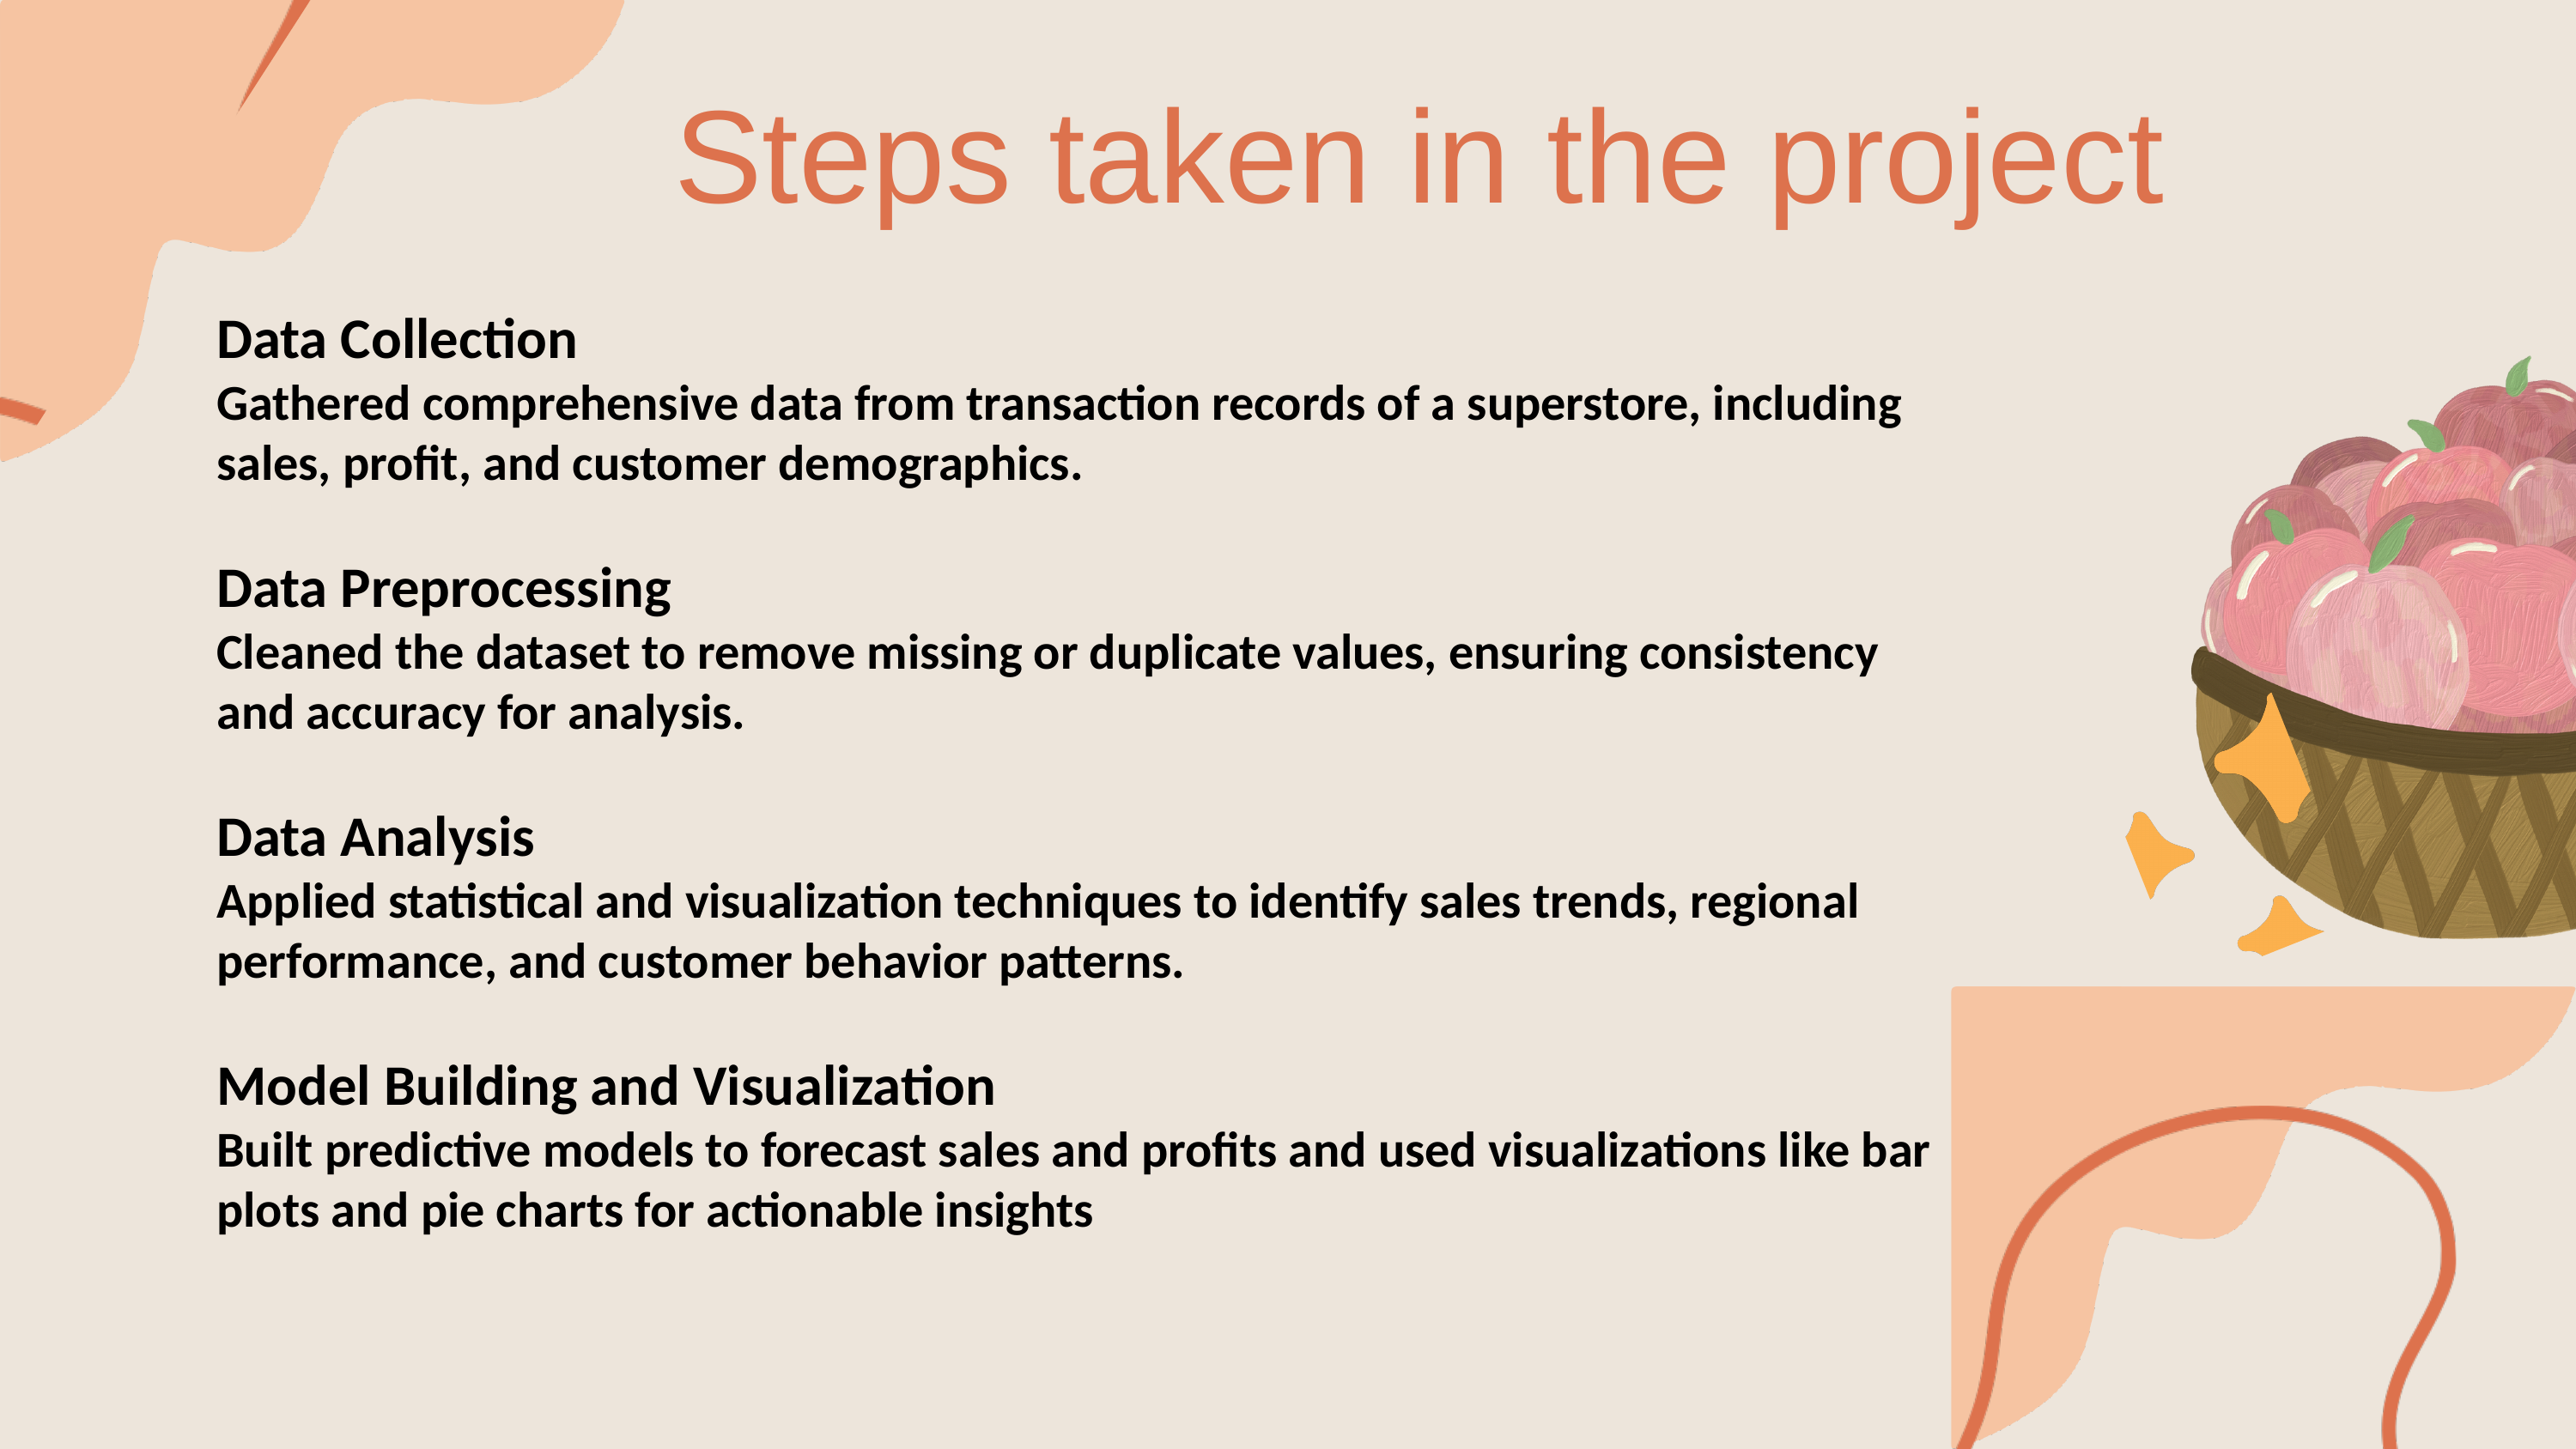

Steps taken in the project
Data Collection
Gathered comprehensive data from transaction records of a superstore, including sales, profit, and customer demographics.

Data Preprocessing
Cleaned the dataset to remove missing or duplicate values, ensuring consistency and accuracy for analysis.

Data Analysis
Applied statistical and visualization techniques to identify sales trends, regional performance, and customer behavior patterns.

Model Building and Visualization
Built predictive models to forecast sales and profits and used visualizations like bar plots and pie charts for actionable insights